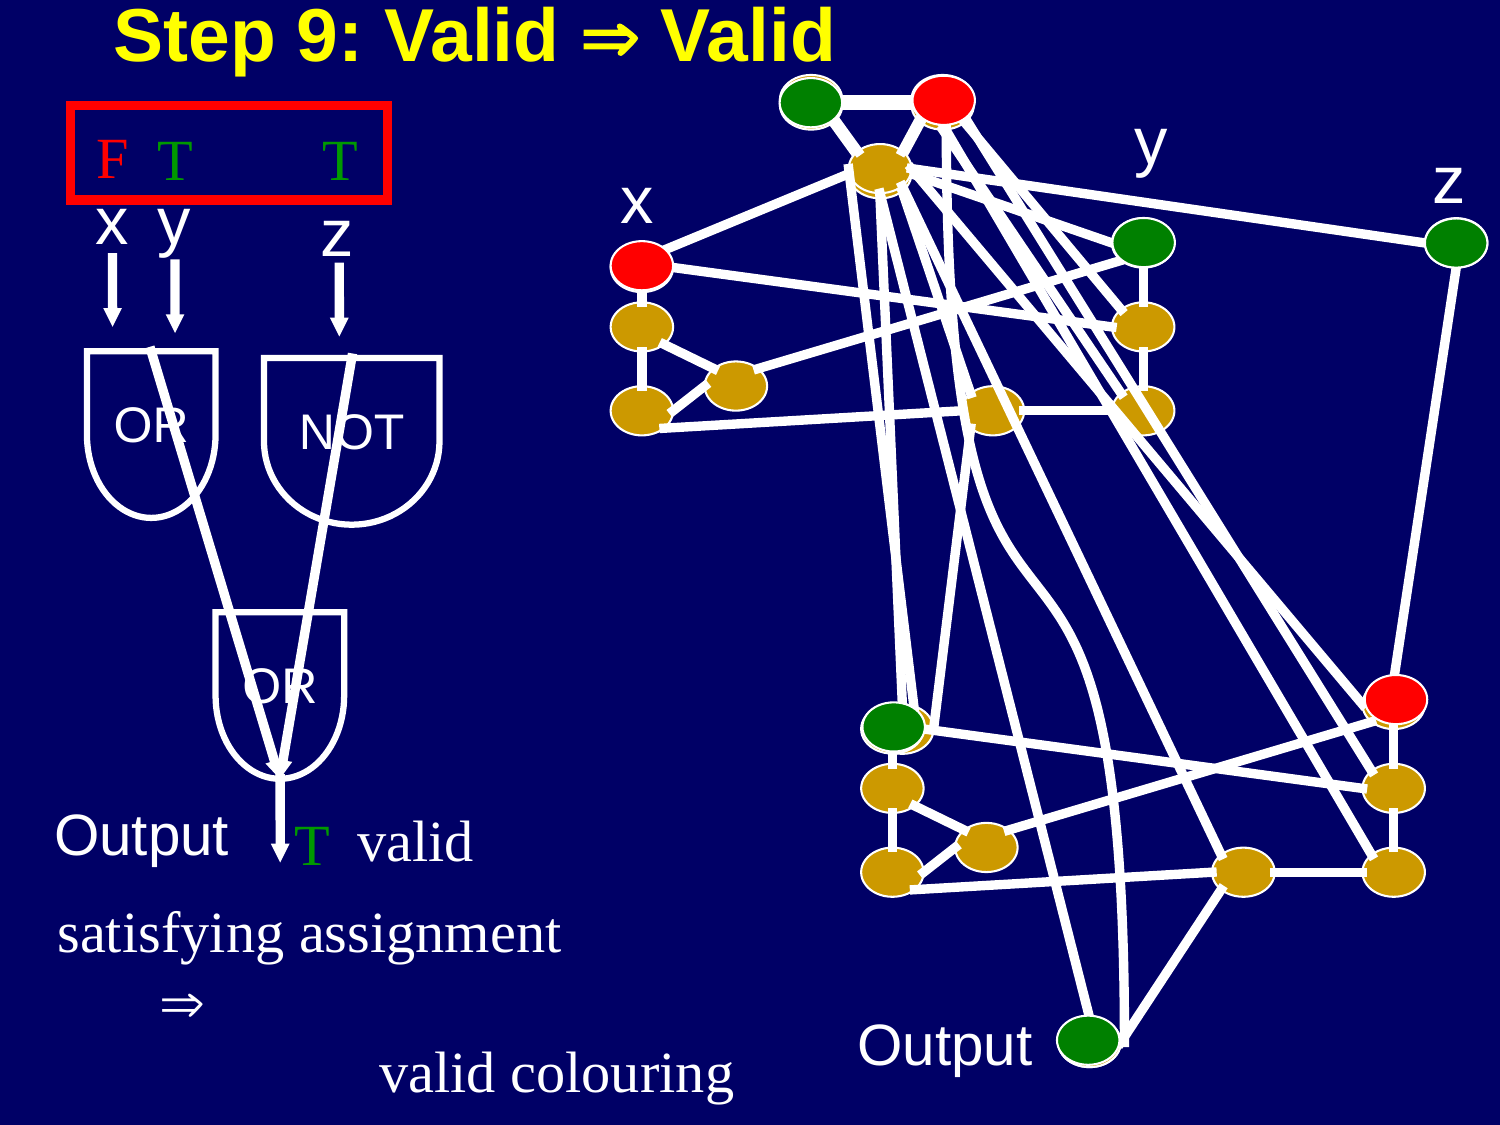

Step 9: Valid ⇒ Valid

y

 F
T
T
z

x
x
y
z

NOT
OR
OR

Output
valid
T

satisfying assignment
       ⇒
           valid colouring
Output